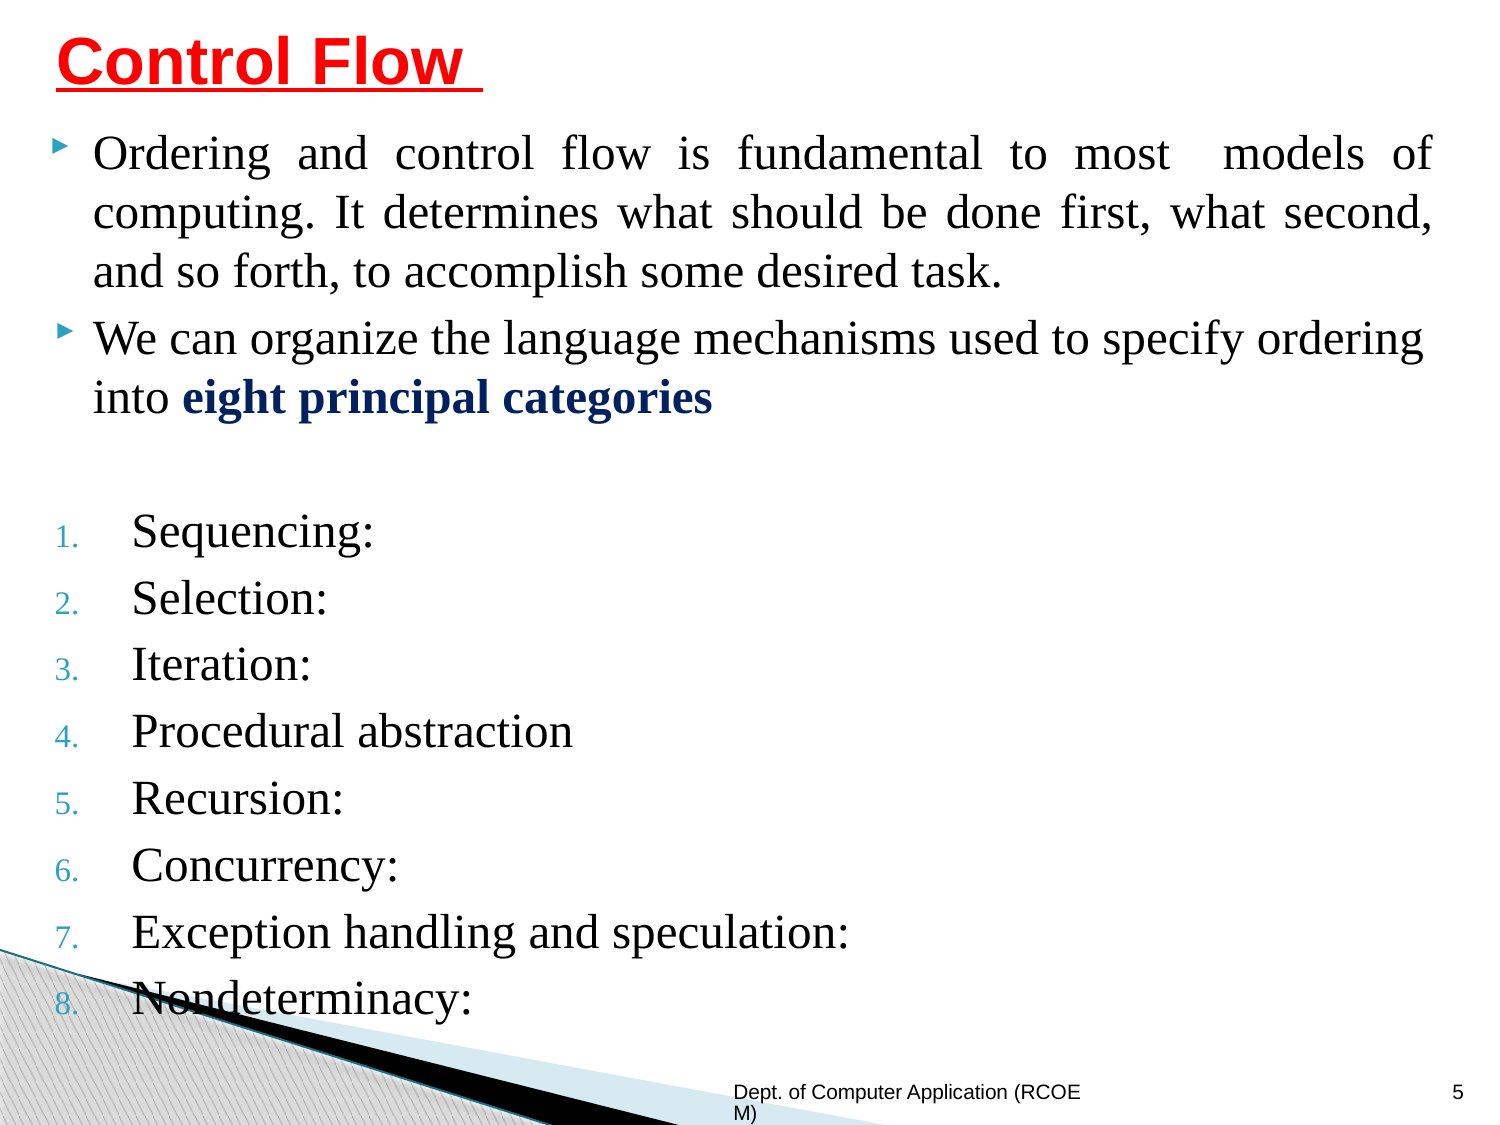

# Control Flow
Ordering and control flow is fundamental to most  models of computing. It determines what should be done first, what second, and so forth, to accomplish some desired task.
We can organize the language mechanisms used to specify ordering into eight principal categories

Sequencing:
Selection:
Iteration:
Procedural abstraction
Recursion:
Concurrency:
Exception handling and speculation:
Nondeterminacy:

Dept. of Computer Application (RCOEM)
5